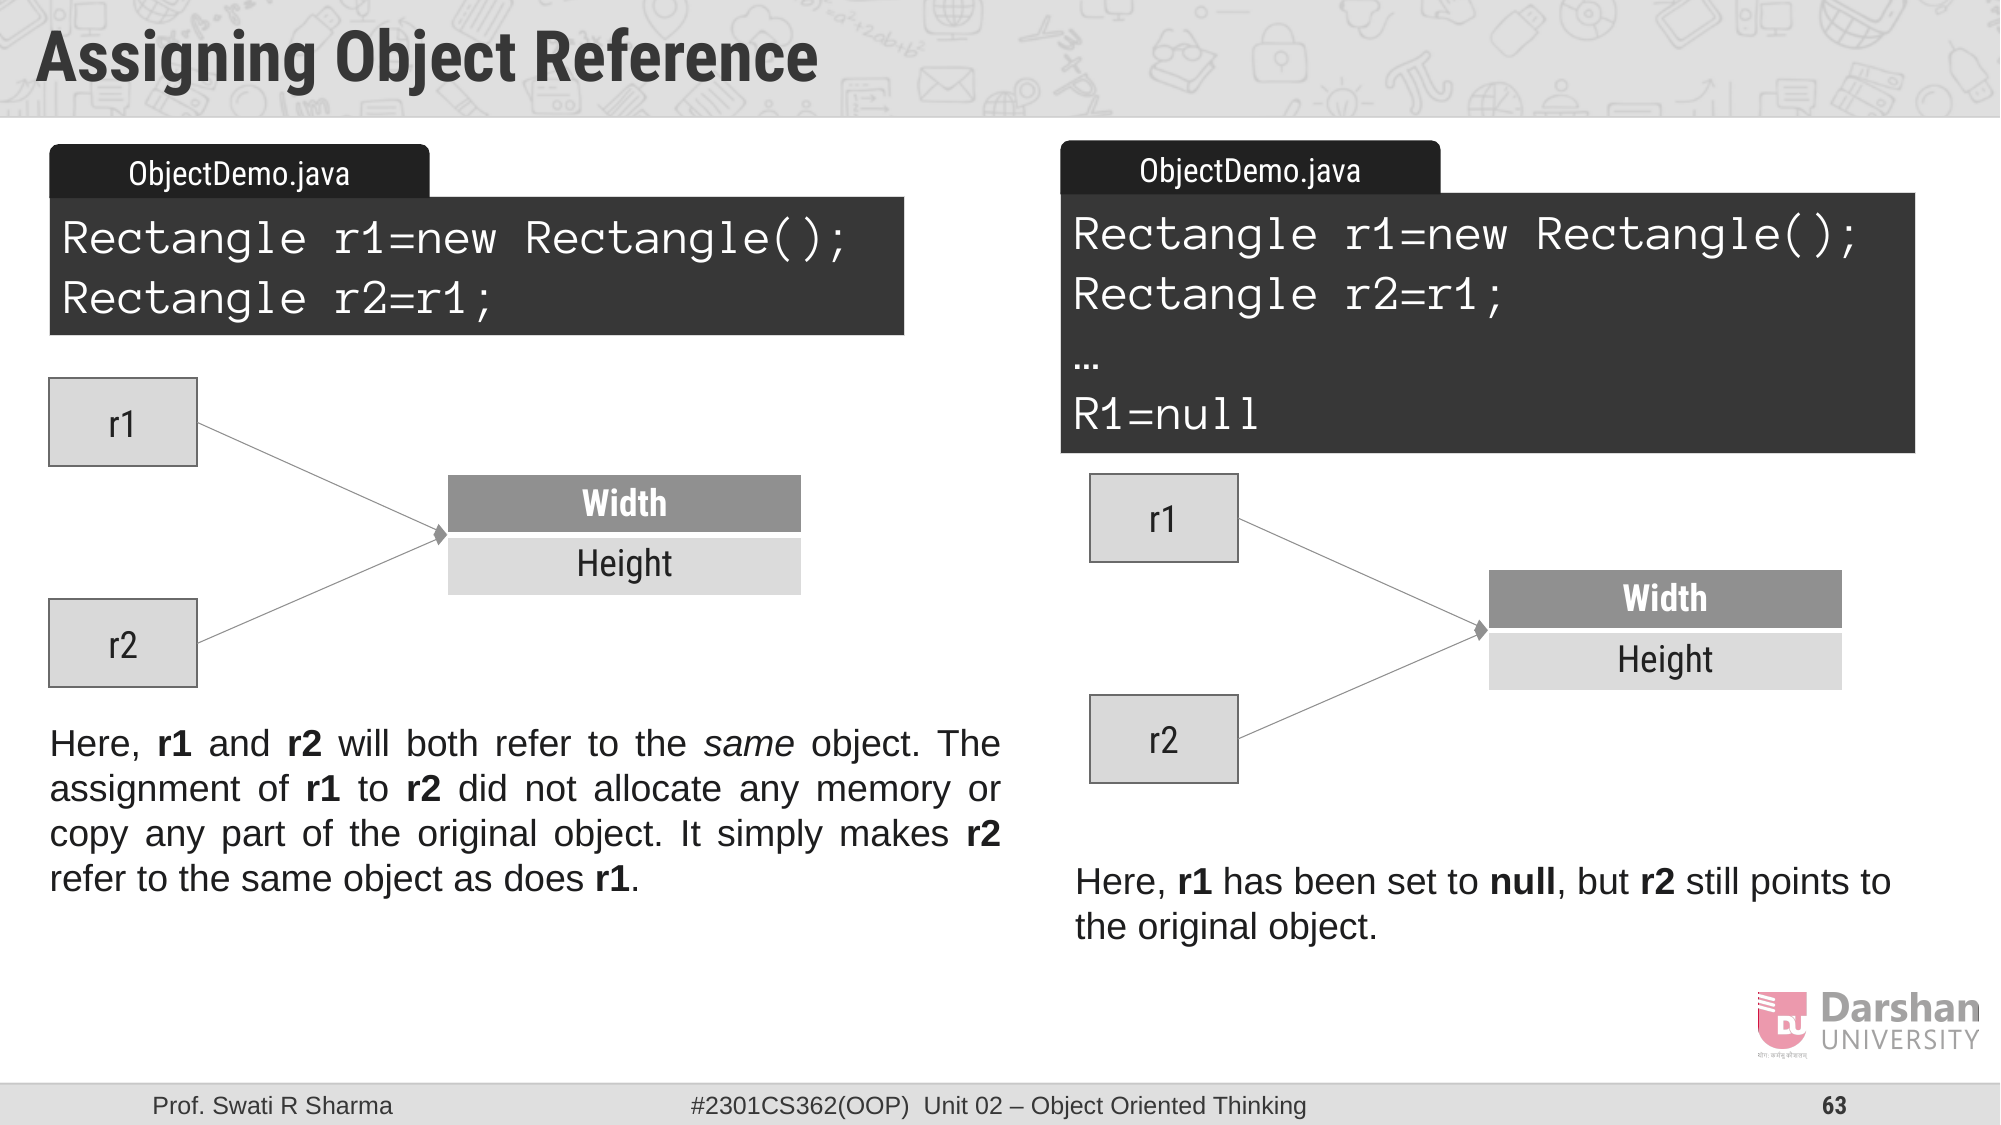

# Assigning Object Reference
ObjectDemo.java
ObjectDemo.java
Rectangle r1=new Rectangle();
Rectangle r2=r1;
…
R1=null
Rectangle r1=new Rectangle();
Rectangle r2=r1;
r1
| Width |
| --- |
| Height |
r1
| Width |
| --- |
| Height |
r2
r2
Here, r1 and r2 will both refer to the same object. The assignment of r1 to r2 did not allocate any memory or copy any part of the original object. It simply makes r2 refer to the same object as does r1.
Here, r1 has been set to null, but r2 still points to the original object.